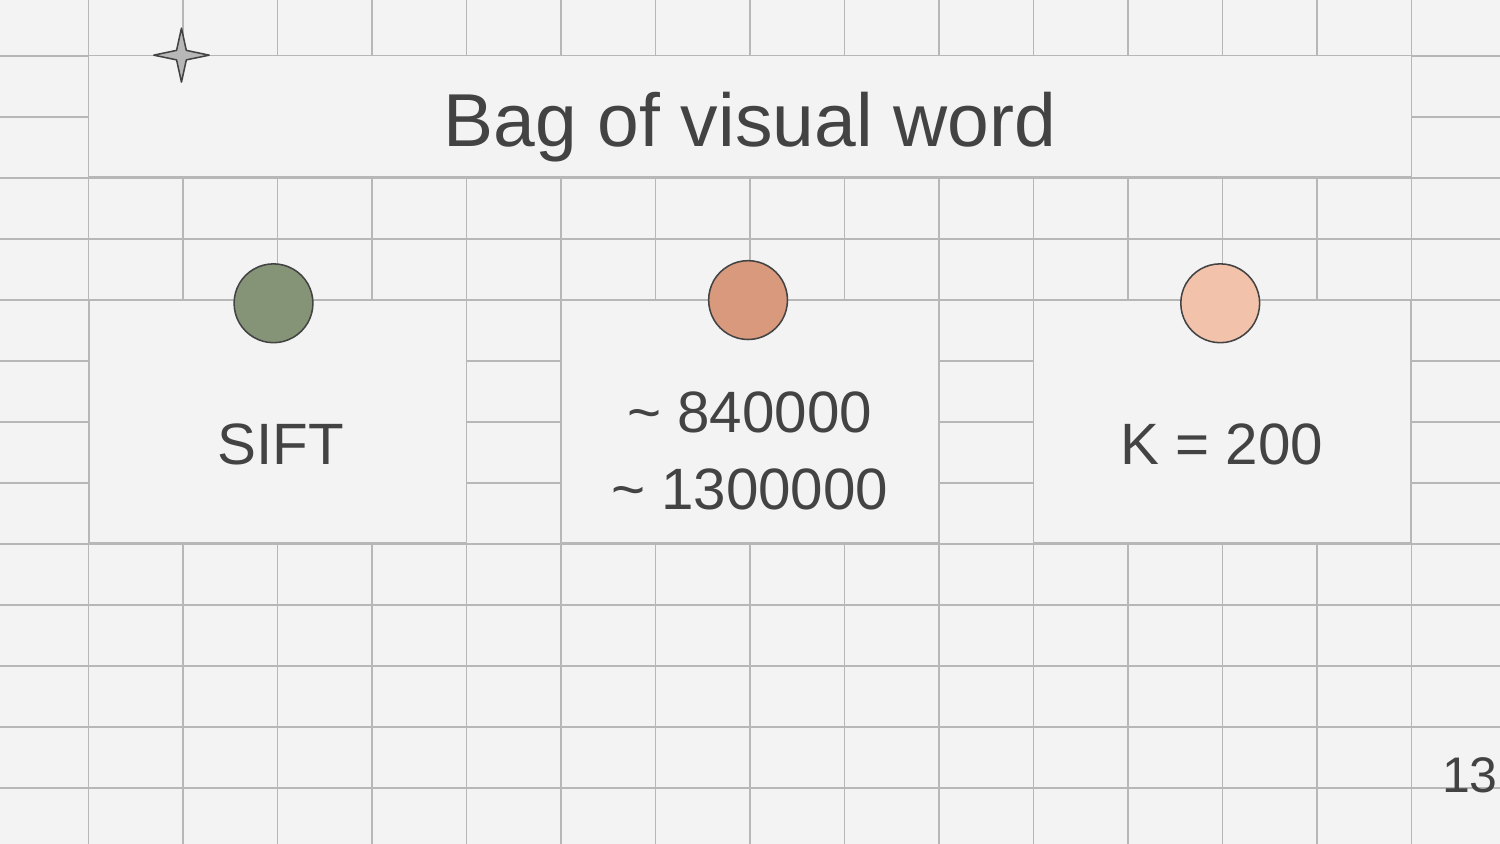

# Bag of visual word

~ 840000
SIFT
K = 200
~ 1300000
13